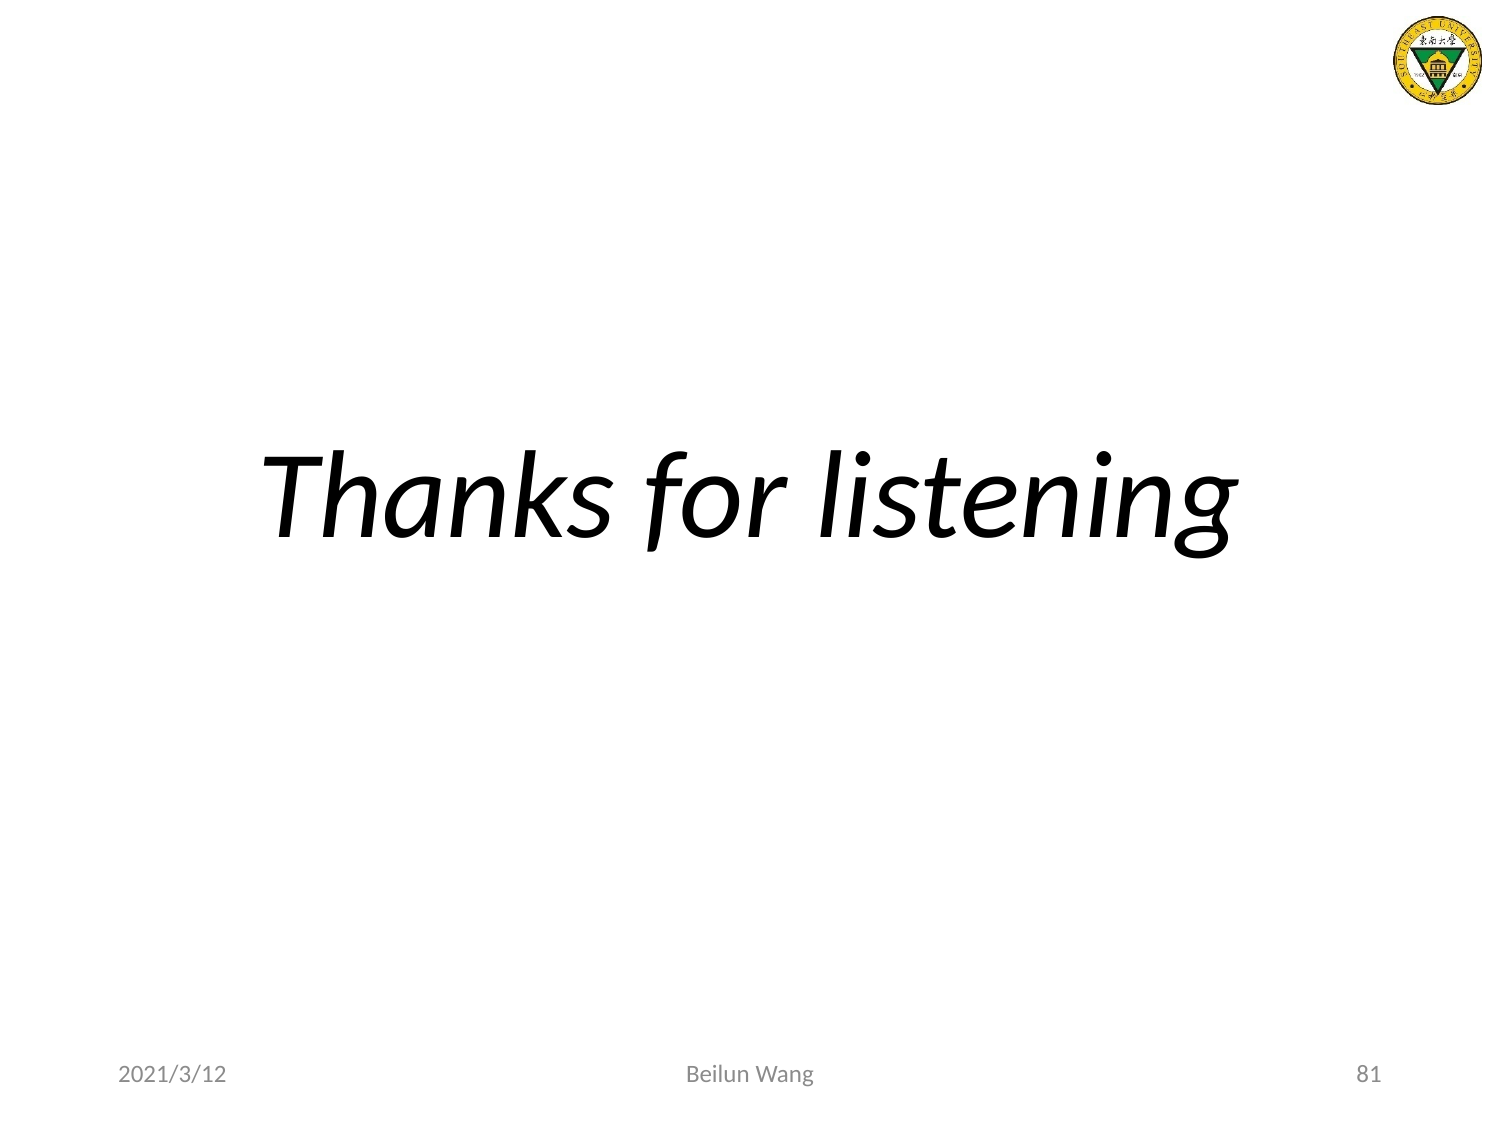

# Thanks for listening
2021/3/12
Beilun Wang
81